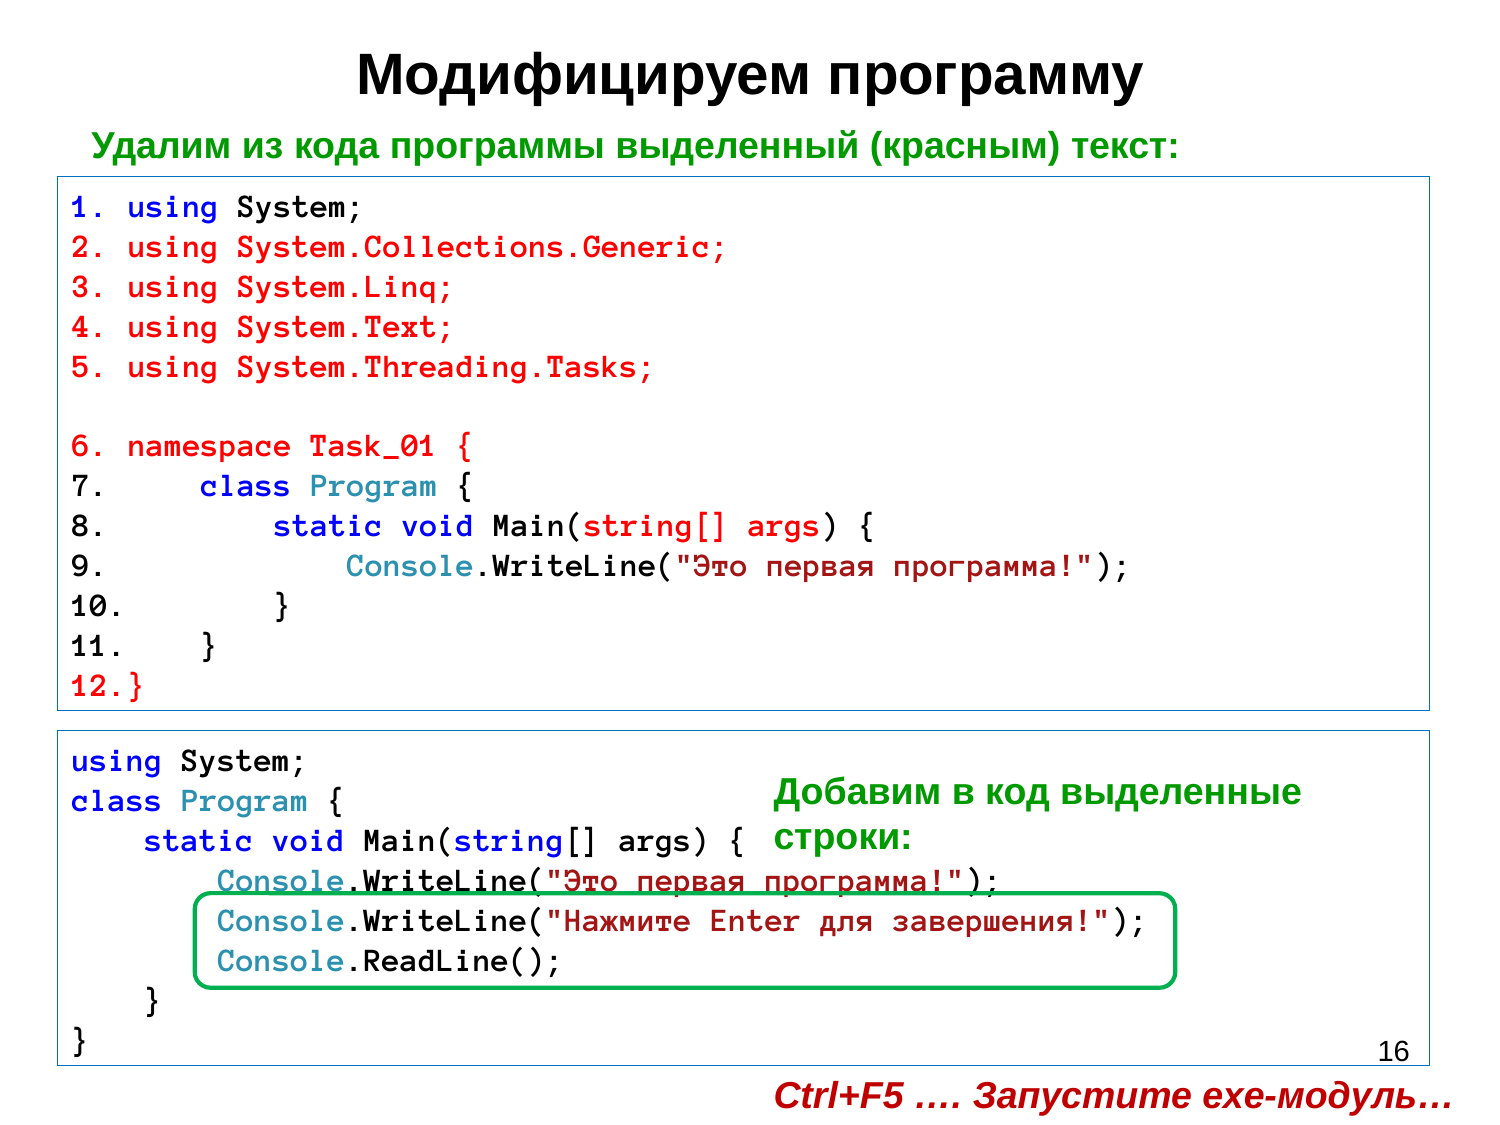

Модифицируем программу
Удалим из кода программы выделенный (красным) текст:
using System;
using System.Collections.Generic;
using System.Linq;
using System.Text;
using System.Threading.Tasks;

namespace Task_01 {
    class Program {
        static void Main(string[] args) {
            Console.WriteLine("Это первая программа!");
        }
    }
}
using System;
class Program {
    static void Main(string[] args) {
        Console.WriteLine("Это первая программа!");
        Console.WriteLine("Нажмите Enter для завершения!");
        Console.ReadLine();
    }
}
Добавим в код выделенные строки:

16
Ctrl+F5 …. Запустите exe-модуль…